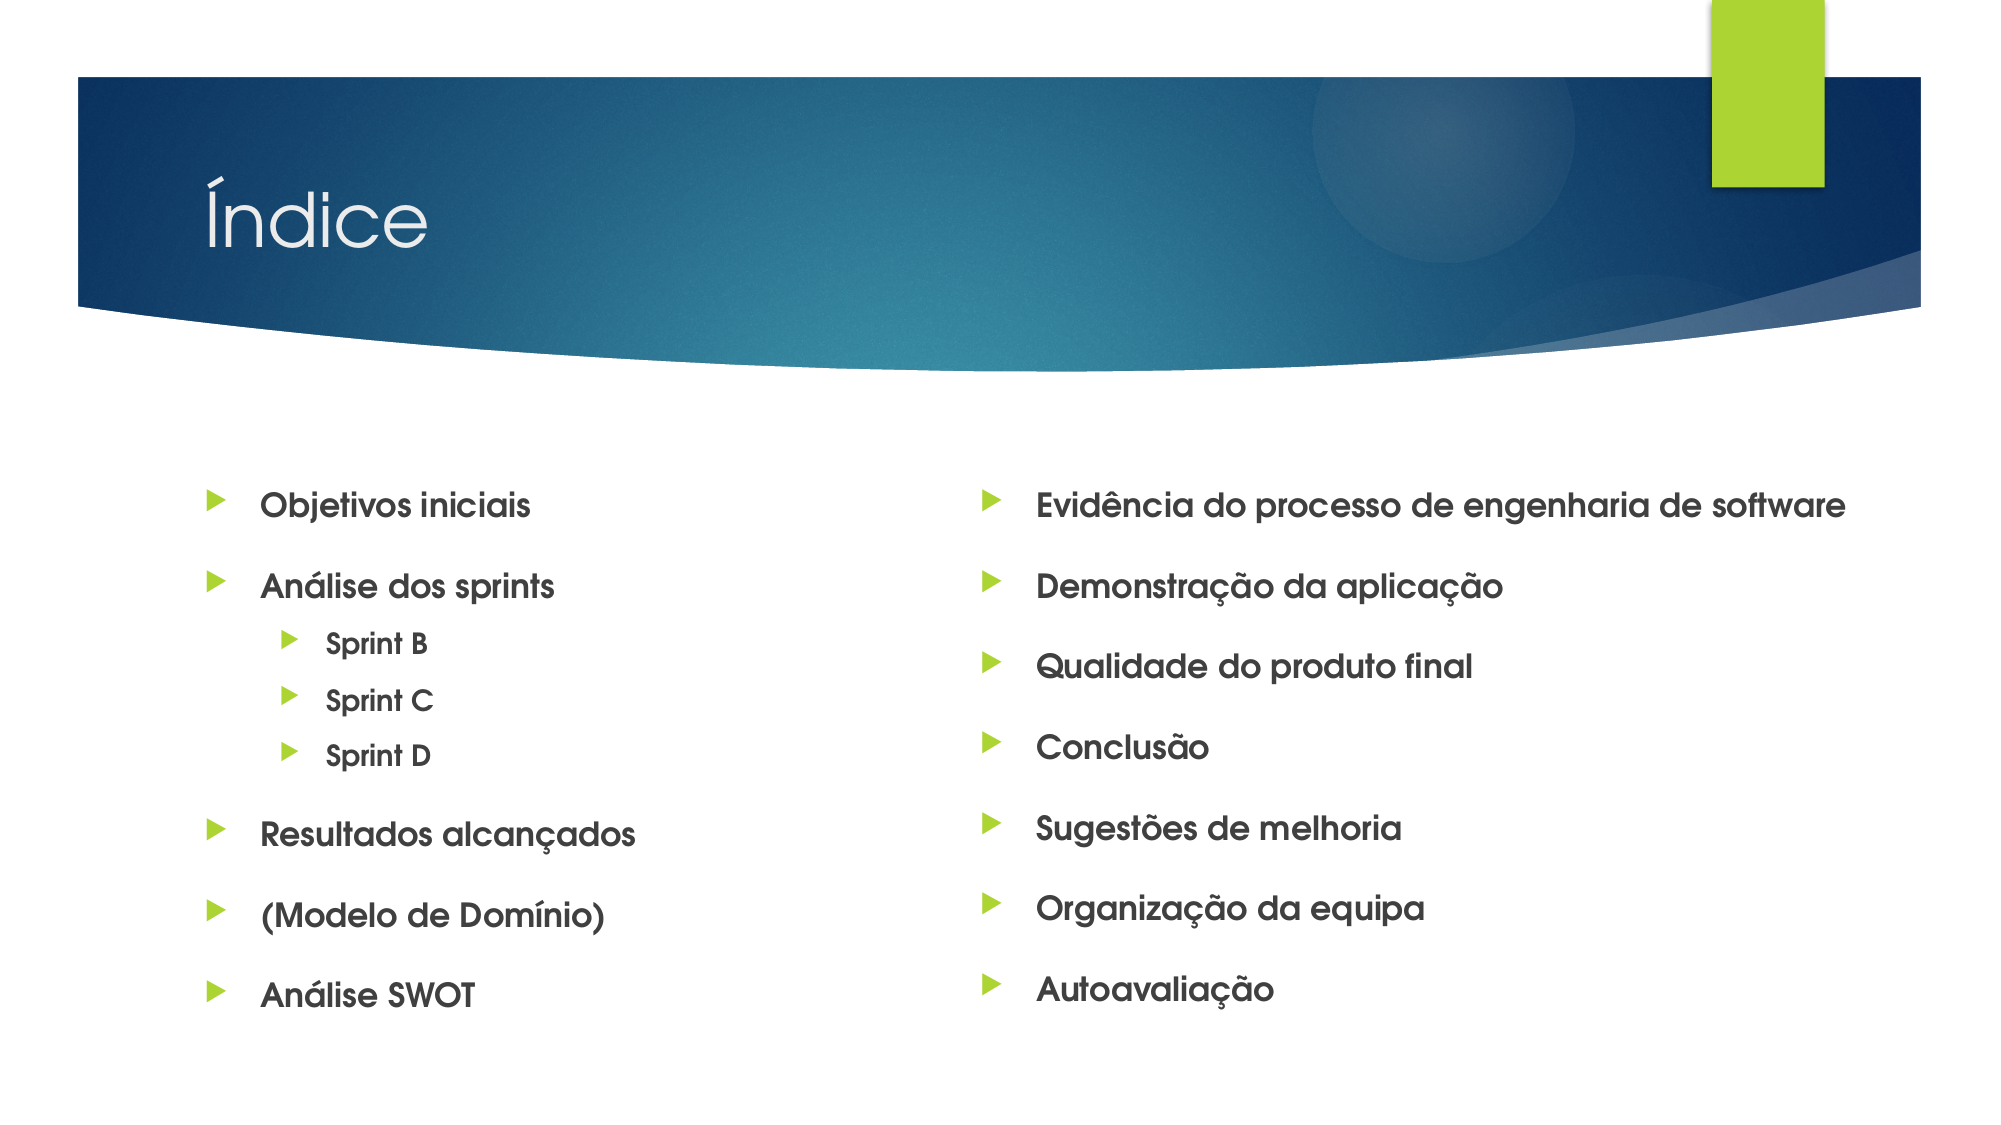

# Índice
Objetivos iniciais
Análise dos sprints
Sprint B
Sprint C
Sprint D
Resultados alcançados
(Modelo de Domínio)
Análise SWOT
Evidência do processo de engenharia de software
Demonstração da aplicação
Qualidade do produto final
Conclusão
Sugestões de melhoria
Organização da equipa
Autoavaliação